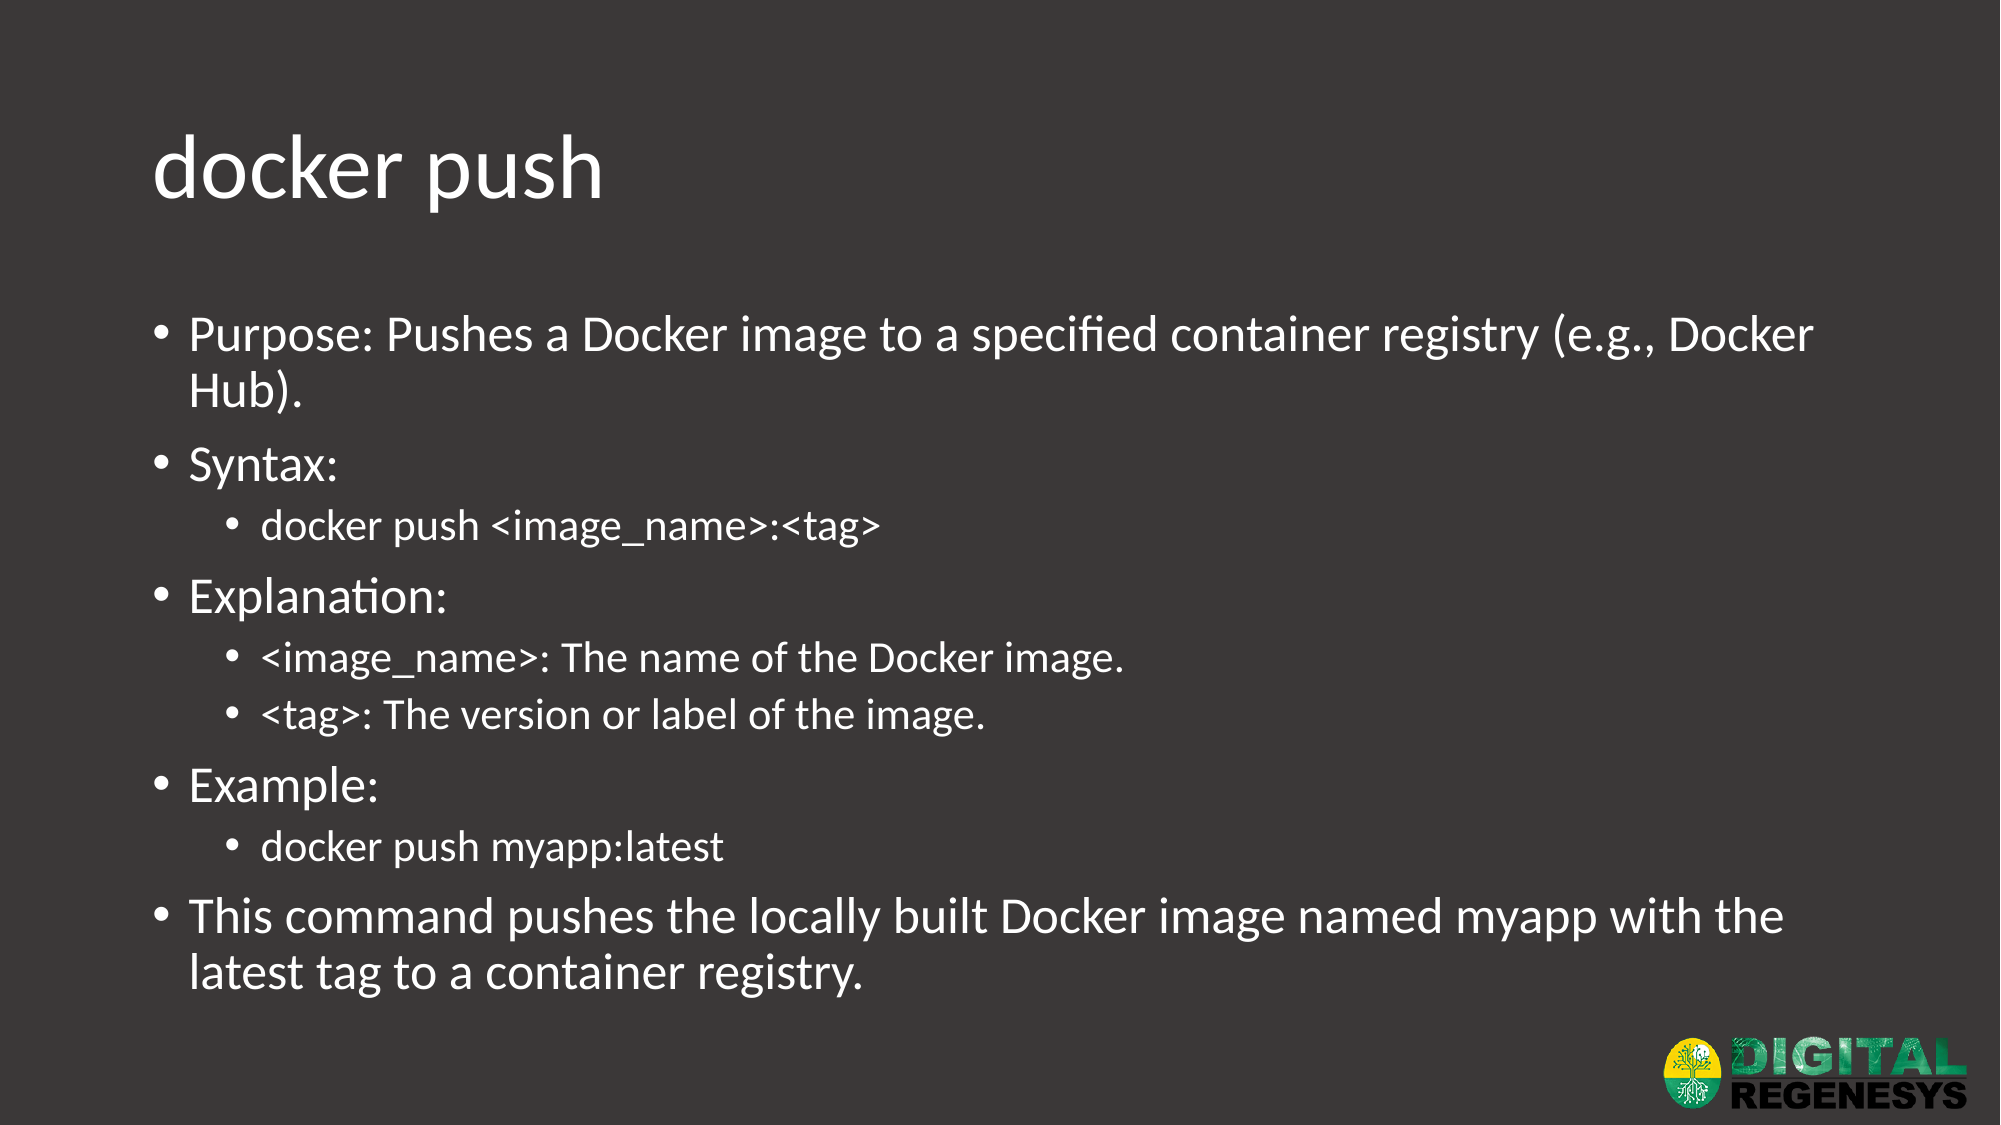

# docker push
Purpose: Pushes a Docker image to a specified container registry (e.g., Docker Hub).
Syntax:
docker push <image_name>:<tag>
Explanation:
<image_name>: The name of the Docker image.
<tag>: The version or label of the image.
Example:
docker push myapp:latest
This command pushes the locally built Docker image named myapp with the latest tag to a container registry.